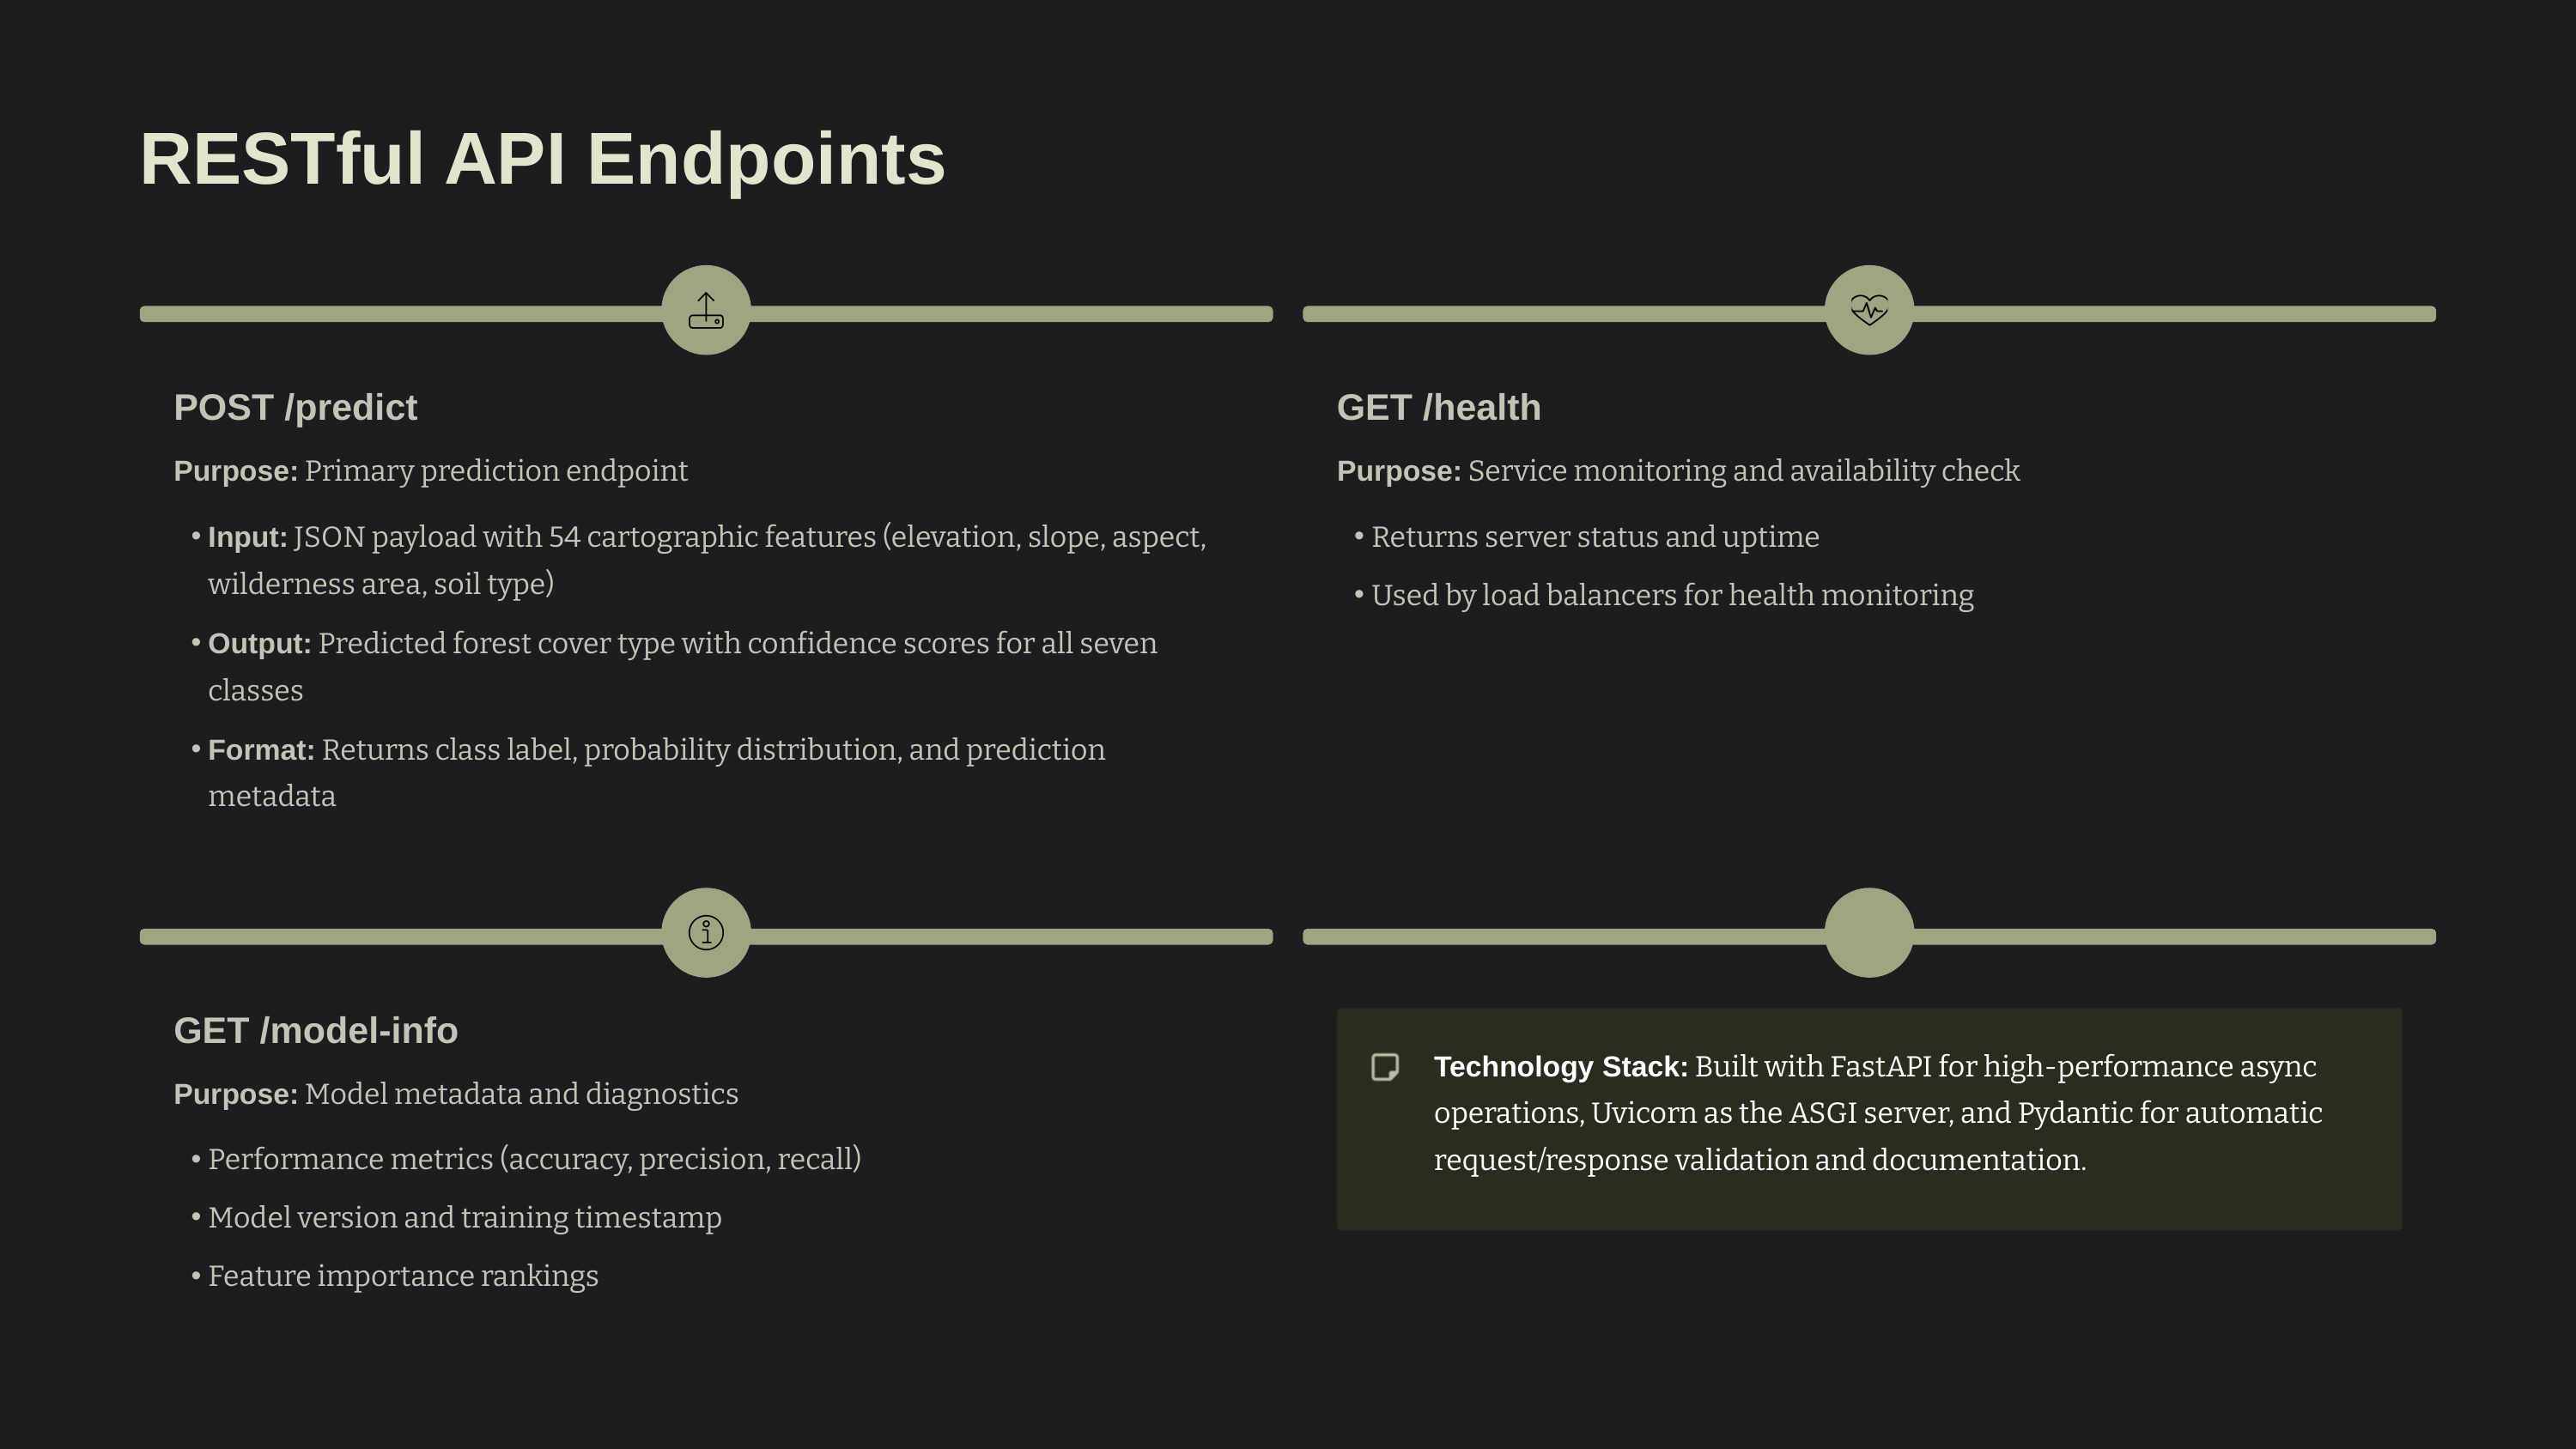

RESTful API Endpoints

POST /predict
GET /health
Purpose: Primary prediction endpoint
Purpose: Service monitoring and availability check
Input: JSON payload with 54 cartographic features (elevation, slope, aspect, wilderness area, soil type)
Returns server status and uptime
Used by load balancers for health monitoring
Output: Predicted forest cover type with confidence scores for all seven classes
Format: Returns class label, probability distribution, and prediction metadata

GET /model-info

Technology Stack: Built with FastAPI for high-performance async operations, Uvicorn as the ASGI server, and Pydantic for automatic request/response validation and documentation.

Purpose: Model metadata and diagnostics
Performance metrics (accuracy, precision, recall)
Model version and training timestamp
Feature importance rankings